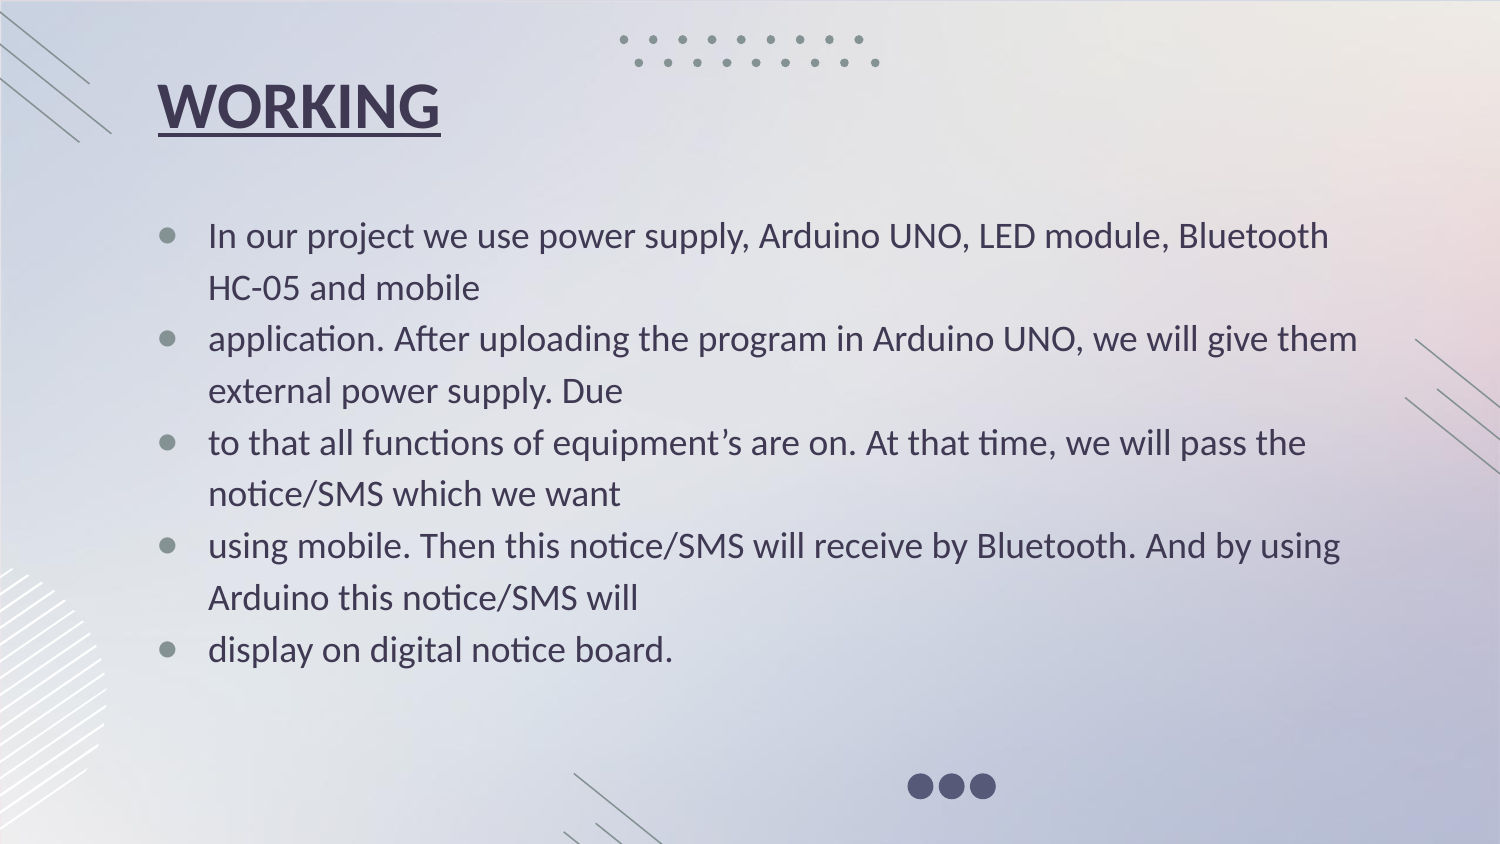

# WORKING
In our project we use power supply, Arduino UNO, LED module, Bluetooth HC-05 and mobile
application. After uploading the program in Arduino UNO, we will give them external power supply. Due
to that all functions of equipment’s are on. At that time, we will pass the notice/SMS which we want
using mobile. Then this notice/SMS will receive by Bluetooth. And by using Arduino this notice/SMS will
display on digital notice board.